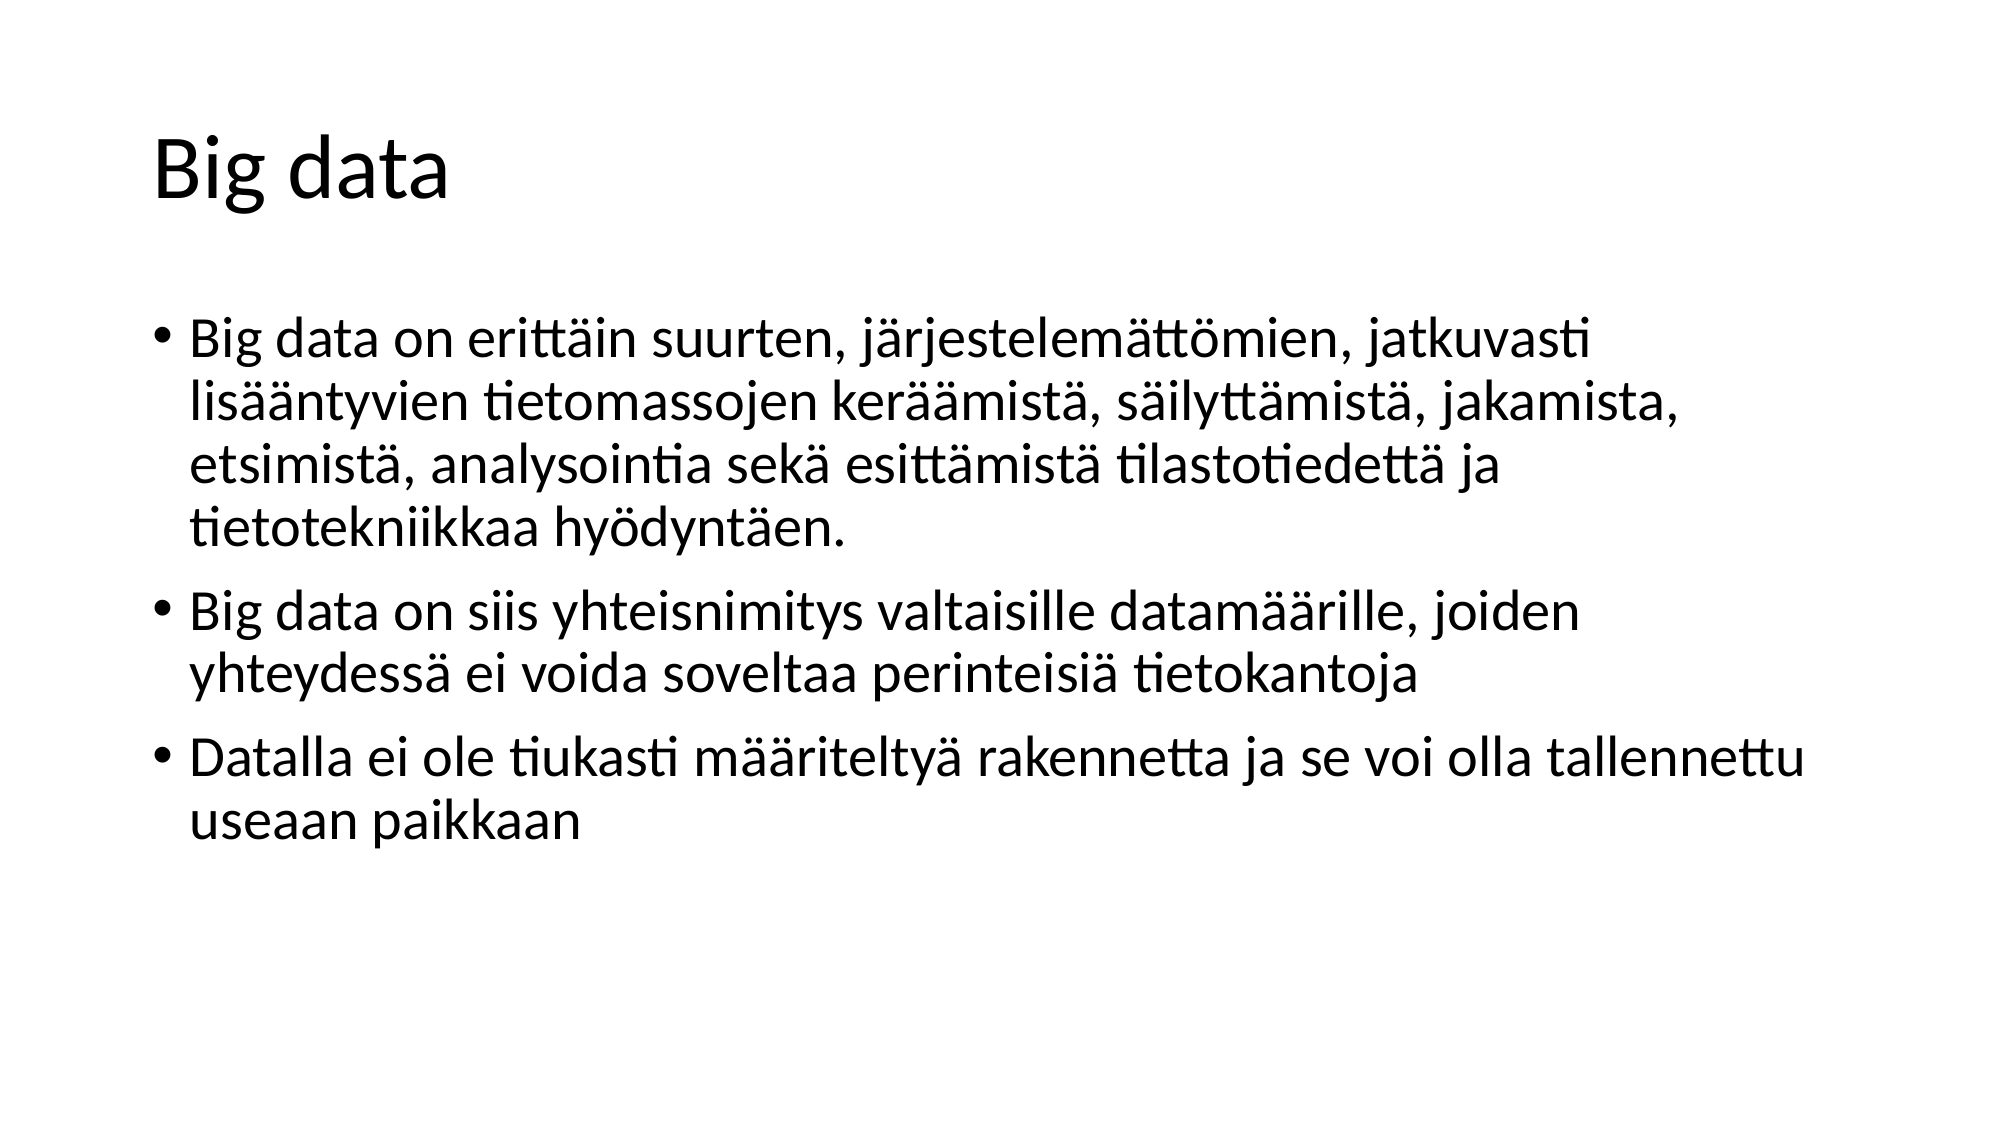

# Big data
Big data on erittäin suurten, järjestelemättömien, jatkuvasti lisääntyvien tietomassojen keräämistä, säilyttämistä, jakamista, etsimistä, analysointia sekä esittämistä tilastotiedettä ja tietotekniikkaa hyödyntäen.
Big data on siis yhteisnimitys valtaisille datamäärille, joiden yhteydessä ei voida soveltaa perinteisiä tietokantoja
Datalla ei ole tiukasti määriteltyä rakennetta ja se voi olla tallennettu useaan paikkaan